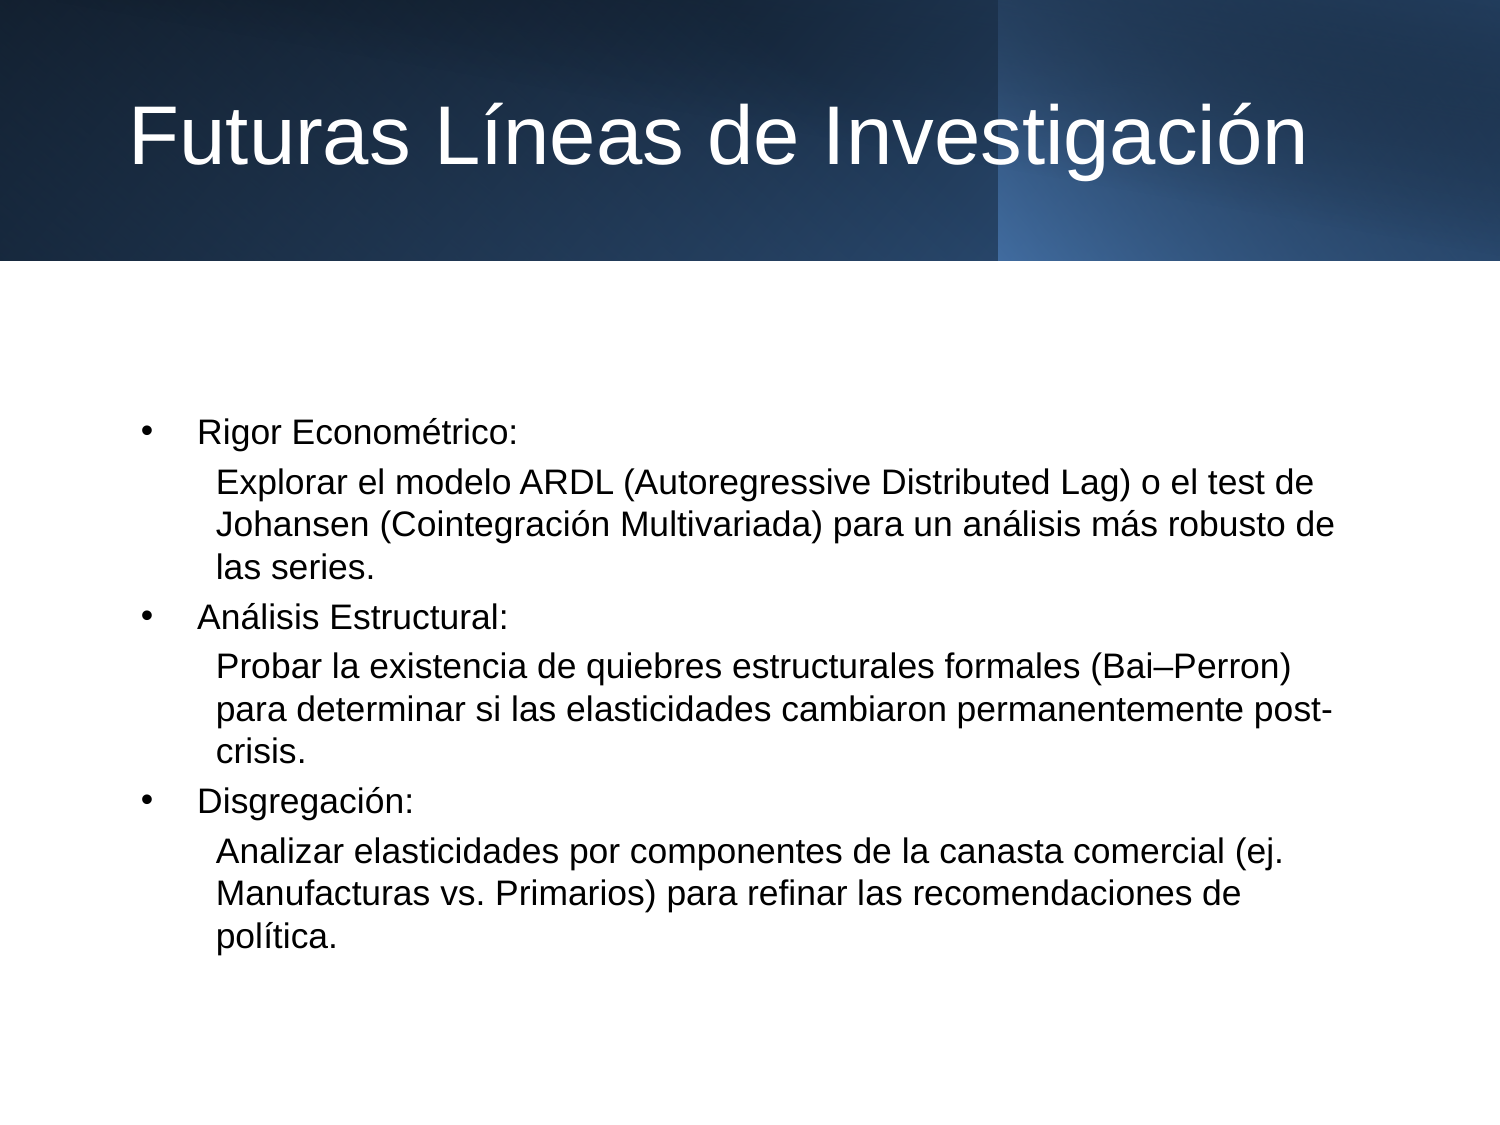

# Futuras Líneas de Investigación
Rigor Econométrico:
Explorar el modelo ARDL (Autoregressive Distributed Lag) o el test de Johansen (Cointegración Multivariada) para un análisis más robusto de las series.
Análisis Estructural:
Probar la existencia de quiebres estructurales formales (Bai–Perron) para determinar si las elasticidades cambiaron permanentemente post-crisis.
Disgregación:
Analizar elasticidades por componentes de la canasta comercial (ej. Manufacturas vs. Primarios) para refinar las recomendaciones de política.